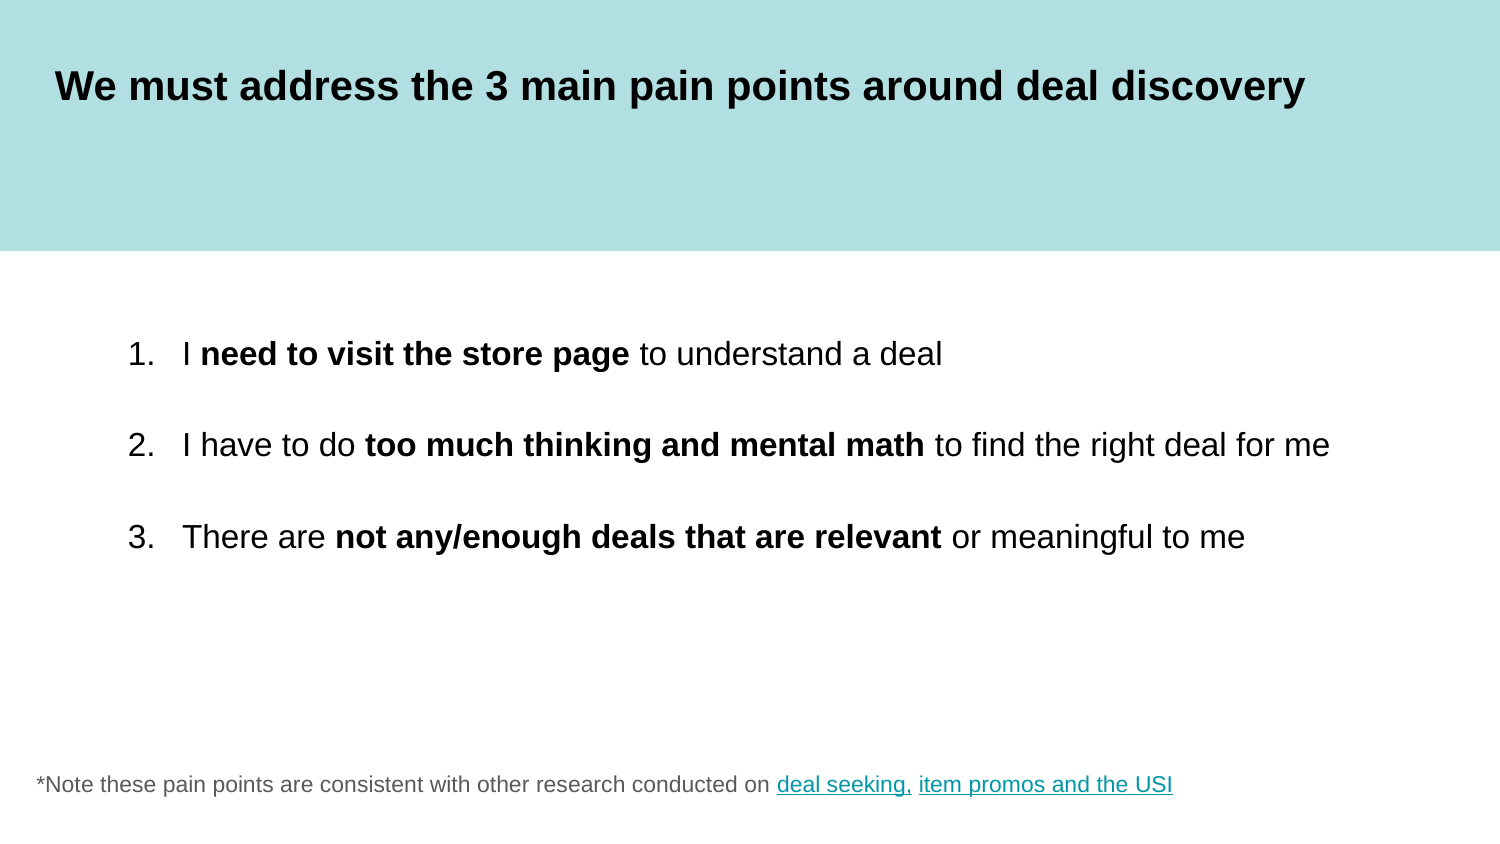

We must address the 3 main pain points around deal discovery

I need to visit the store page to understand a deal

I have to do too much thinking and mental math to find the right deal for me

There are not any/enough deals that are relevant or meaningful to me
*Note these pain points are consistent with other research conducted on deal seeking, item promos and the USI